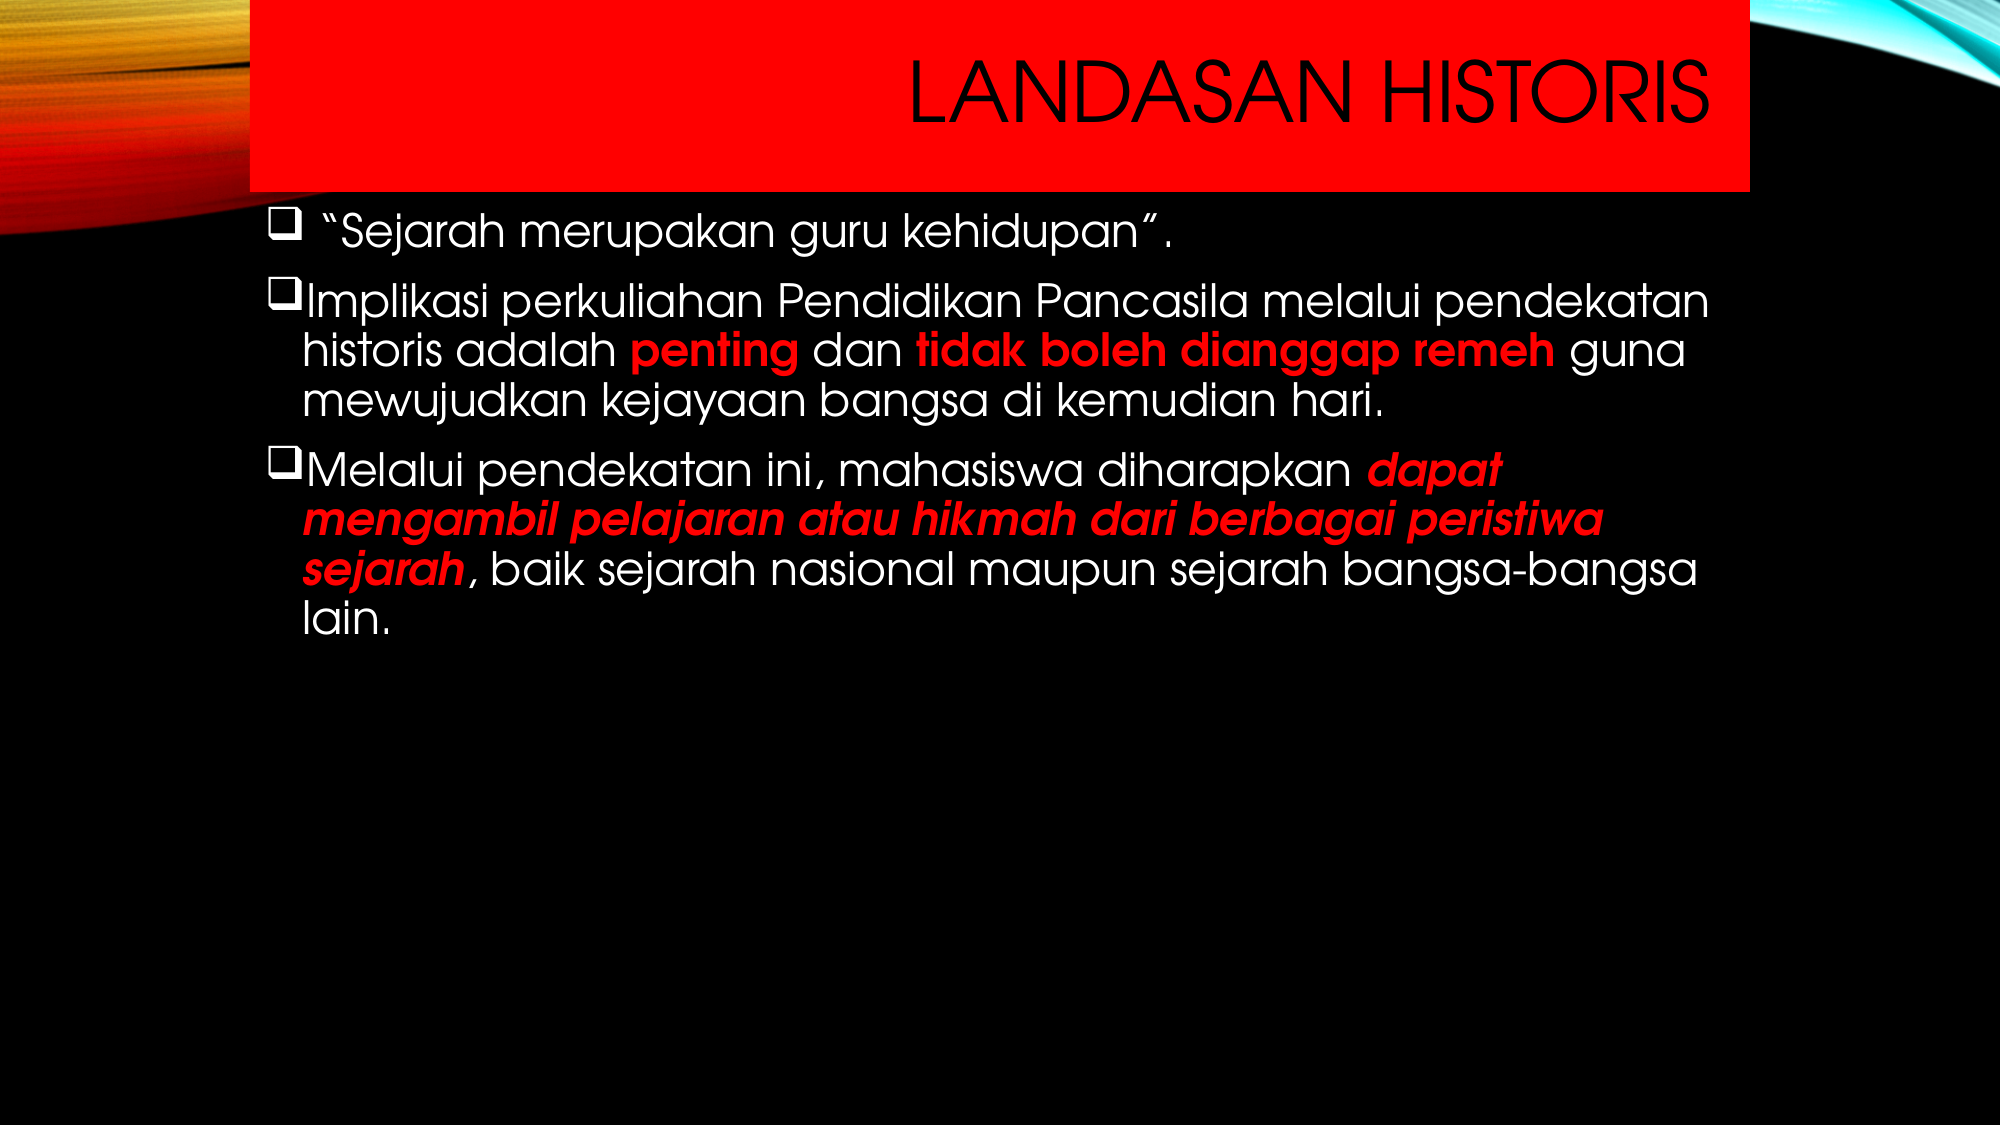

# Landasan Historis
 “Sejarah merupakan guru kehidupan”.
Implikasi perkuliahan Pendidikan Pancasila melalui pendekatan historis adalah penting dan tidak boleh dianggap remeh guna mewujudkan kejayaan bangsa di kemudian hari.
Melalui pendekatan ini, mahasiswa diharapkan dapat mengambil pelajaran atau hikmah dari berbagai peristiwa sejarah, baik sejarah nasional maupun sejarah bangsa-bangsa lain.